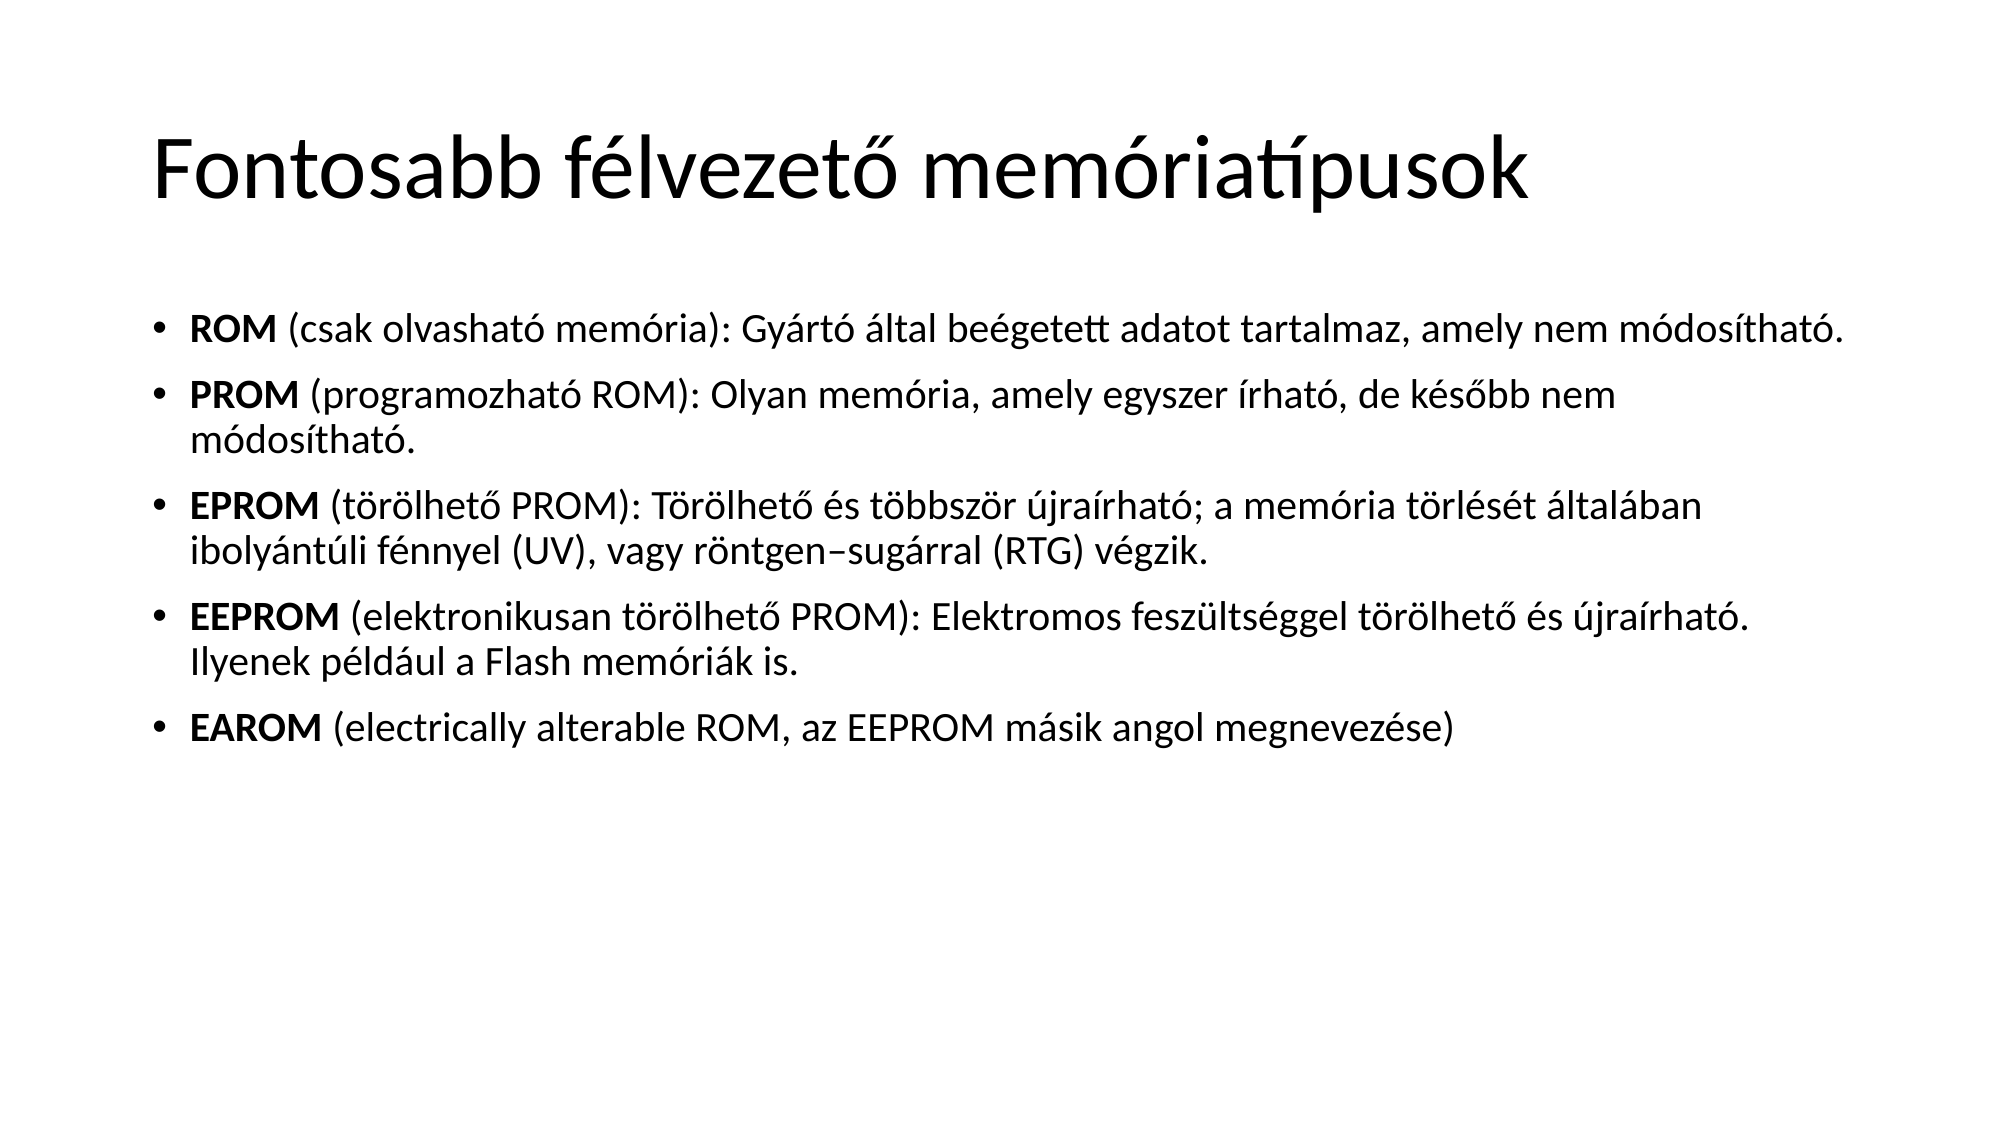

# Fontosabb félvezető memóriatípusok
ROM (csak olvasható memória): Gyártó által beégetett adatot tartalmaz, amely nem módosítható.
PROM (programozható ROM): Olyan memória, amely egyszer írható, de később nem módosítható.
EPROM (törölhető PROM): Törölhető és többször újraírható; a memória törlését általában ibolyántúli fénnyel (UV), vagy röntgen–sugárral (RTG) végzik.
EEPROM (elektronikusan törölhető PROM): Elektromos feszültséggel törölhető és újraírható. Ilyenek például a Flash memóriák is.
EAROM (electrically alterable ROM, az EEPROM másik angol megnevezése)